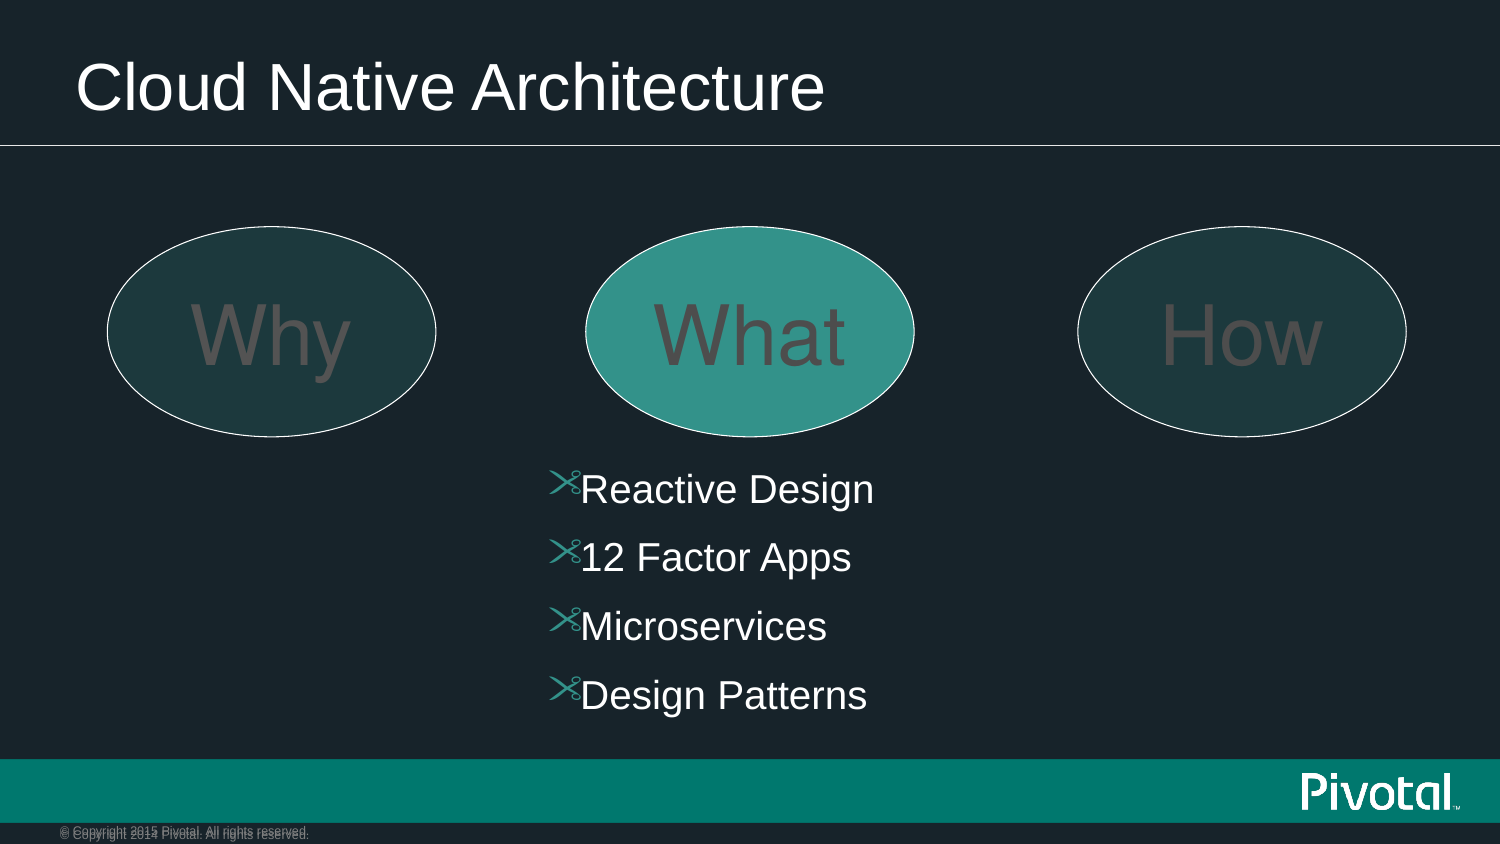

# Cloud Native Architecture
Why
What
How
Reactive Design
12 Factor Apps
Microservices
Design Patterns